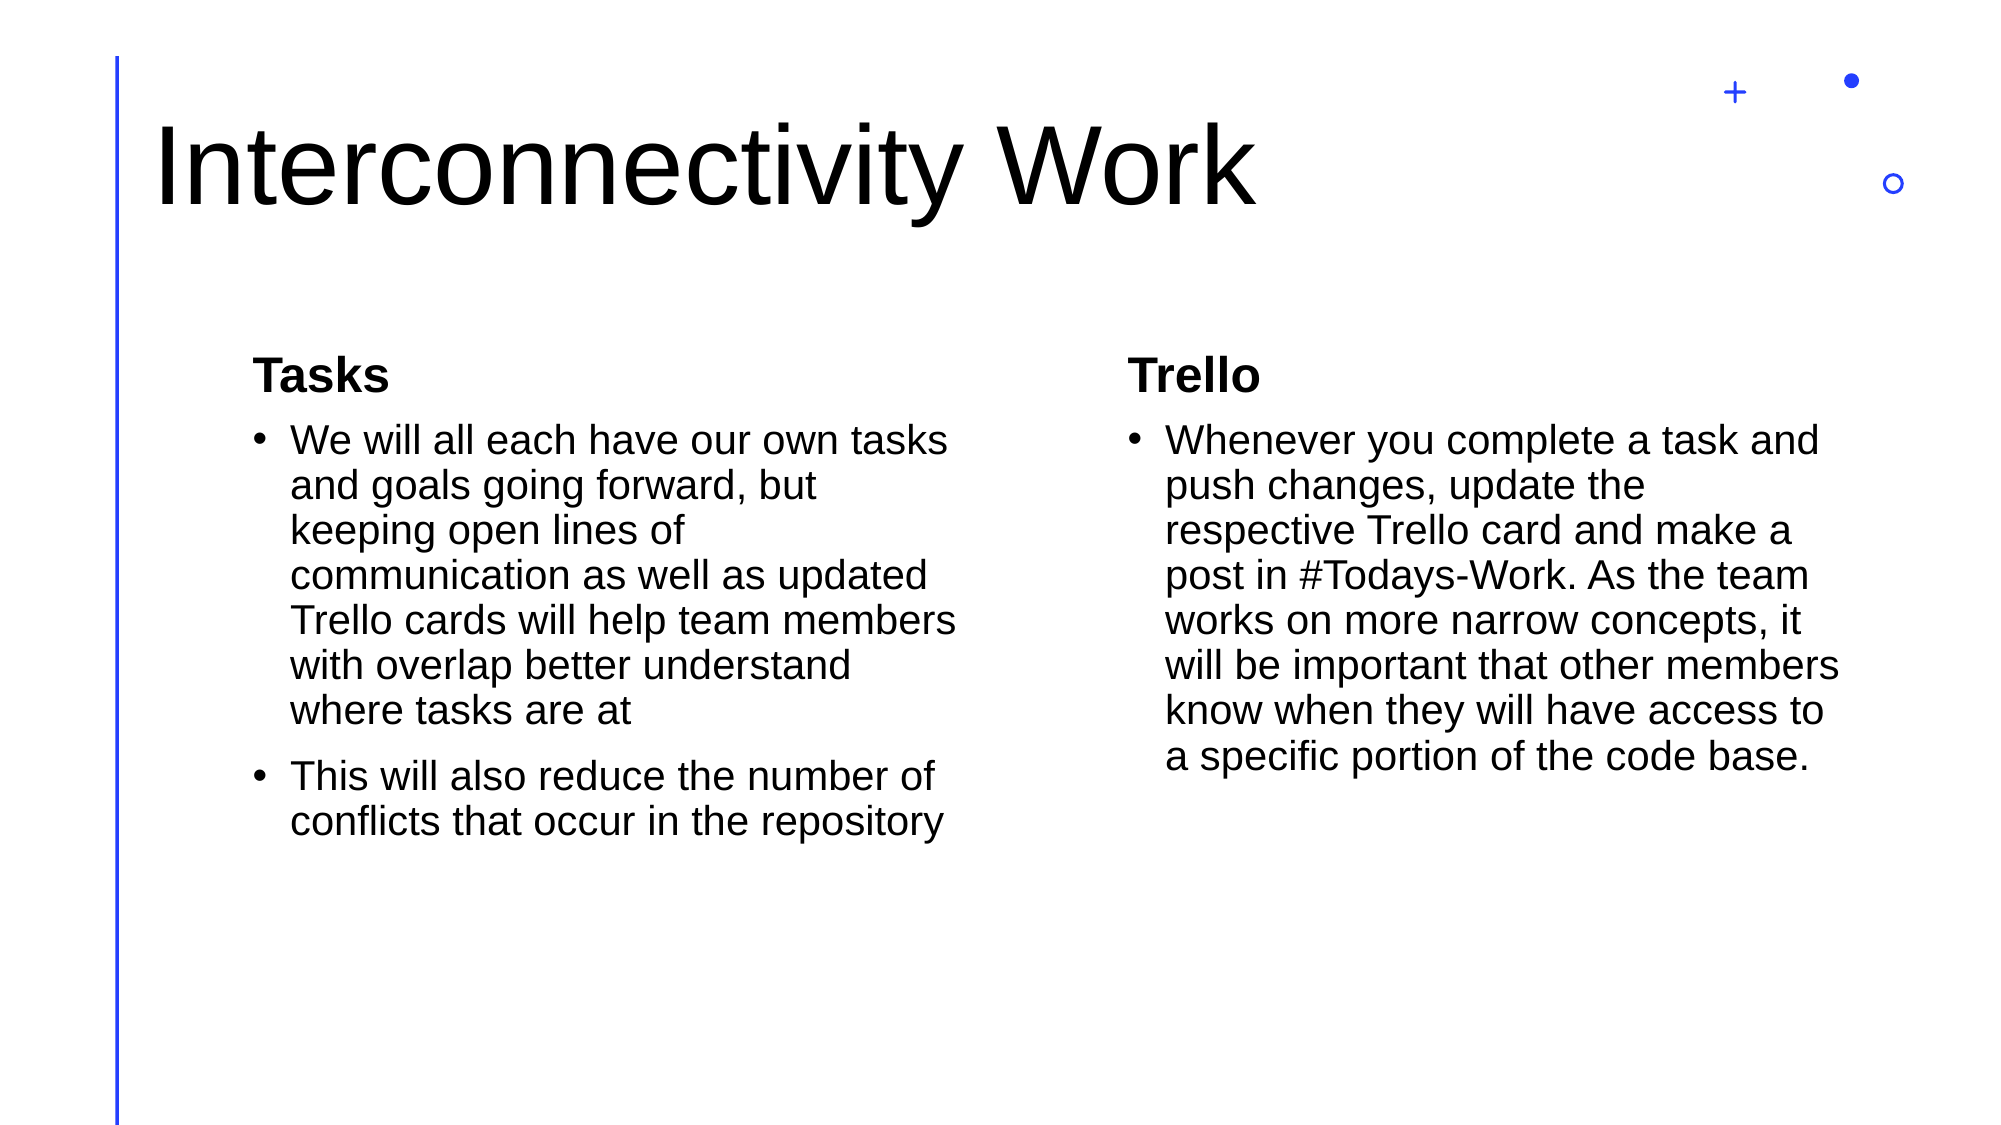

# Interconnectivity Work
Tasks
Trello
We will all each have our own tasks and goals going forward, but keeping open lines of communication as well as updated Trello cards will help team members with overlap better understand where tasks are at
This will also reduce the number of conflicts that occur in the repository
Whenever you complete a task and push changes, update the respective Trello card and make a post in #Todays-Work. As the team works on more narrow concepts, it will be important that other members know when they will have access to a specific portion of the code base.